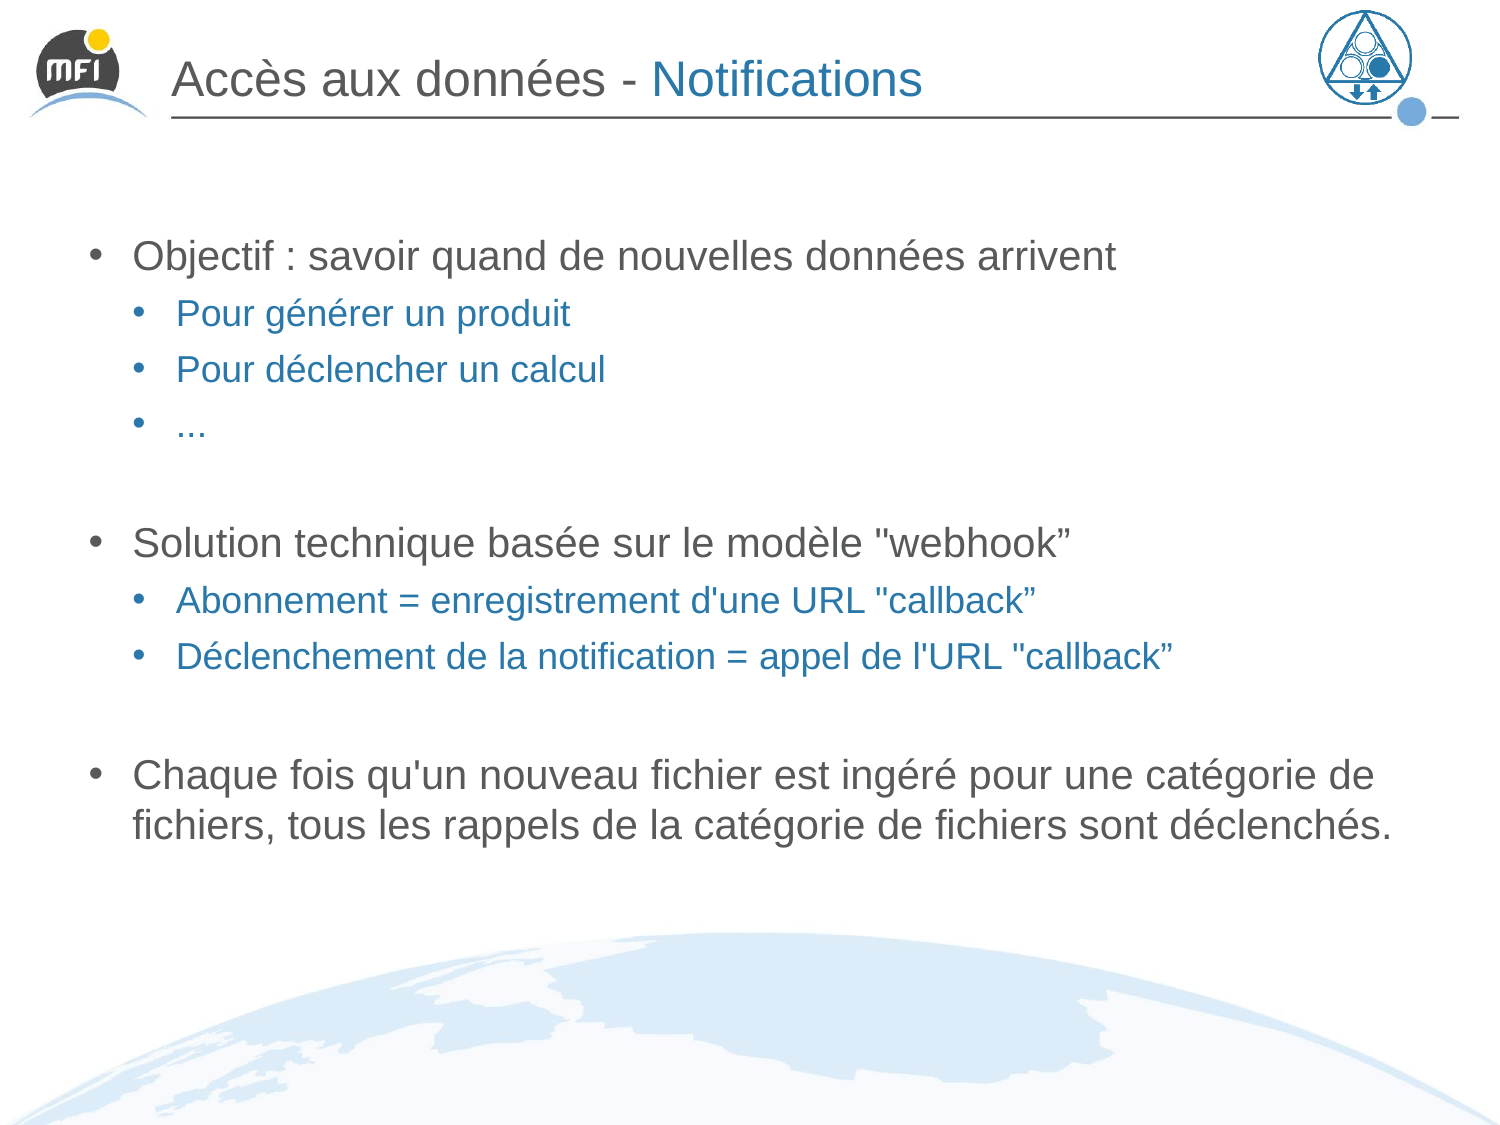

# Accès aux données - Notifications

Objectif : savoir quand de nouvelles données arrivent
Pour générer un produit
Pour déclencher un calcul
...

Solution technique basée sur le modèle "webhook”
Abonnement = enregistrement d'une URL "callback”
Déclenchement de la notification = appel de l'URL "callback”

Chaque fois qu'un nouveau fichier est ingéré pour une catégorie de fichiers, tous les rappels de la catégorie de fichiers sont déclenchés.